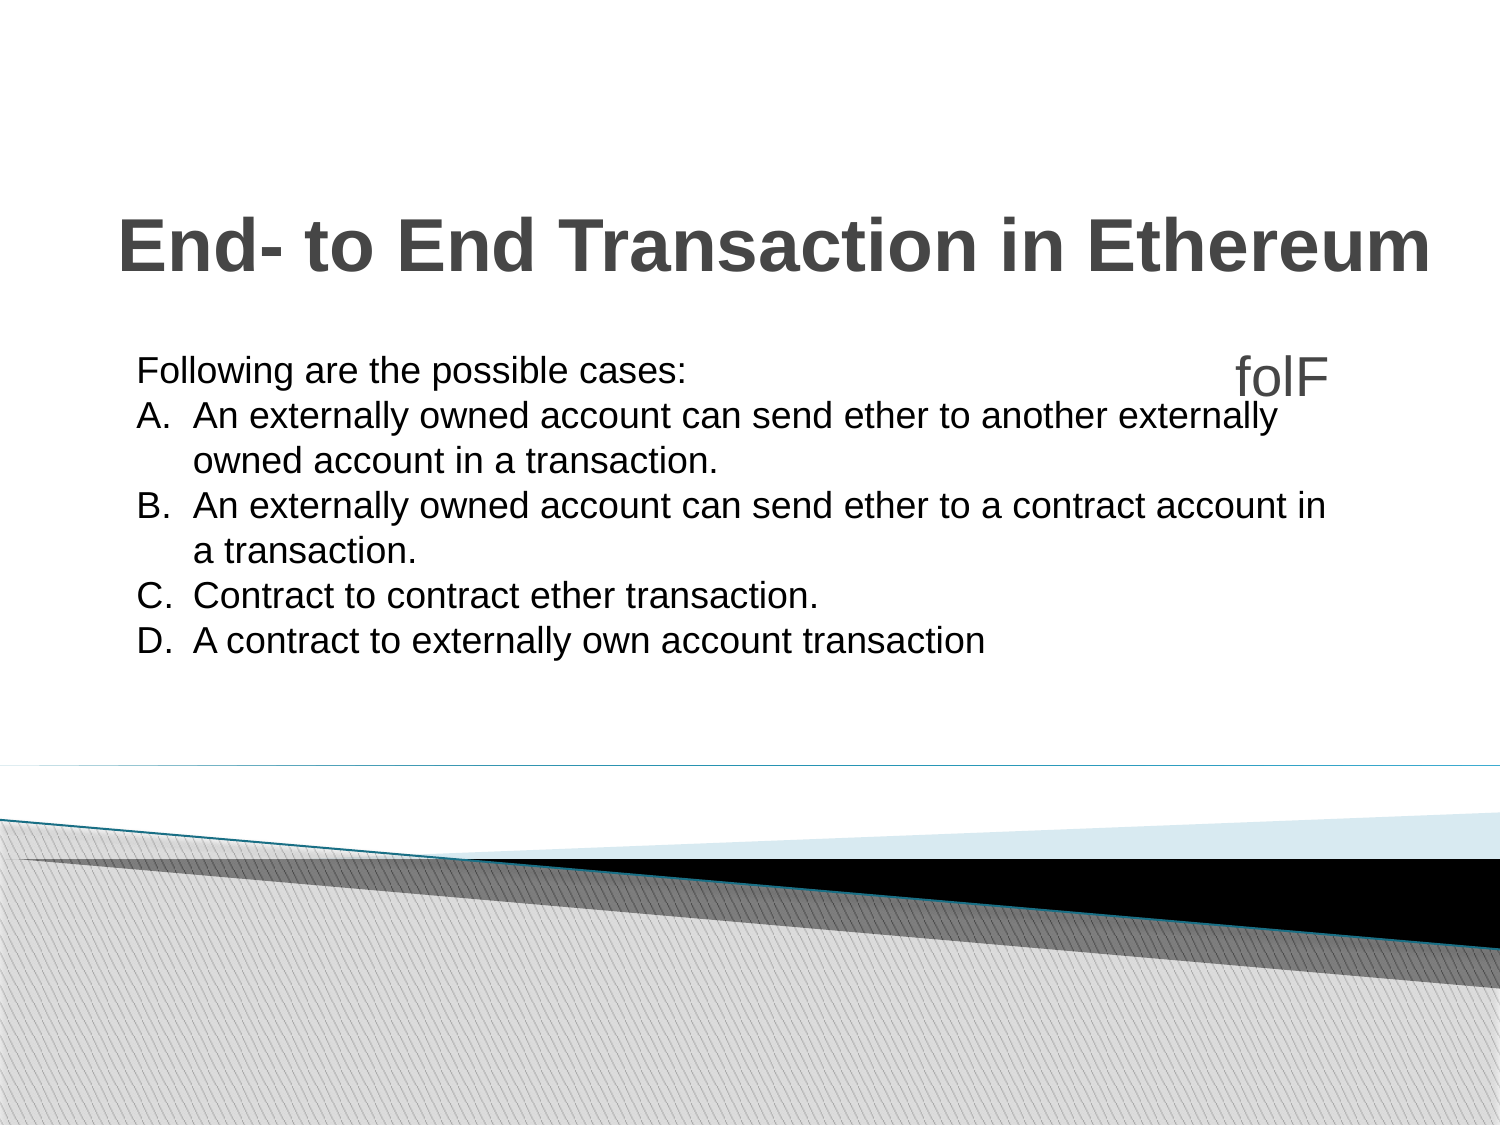

# End- to End Transaction in Ethereum
folF
Following are the possible cases:
An externally owned account can send ether to another externally owned account in a transaction.
An externally owned account can send ether to a contract account in a transaction.
Contract to contract ether transaction.
A contract to externally own account transaction